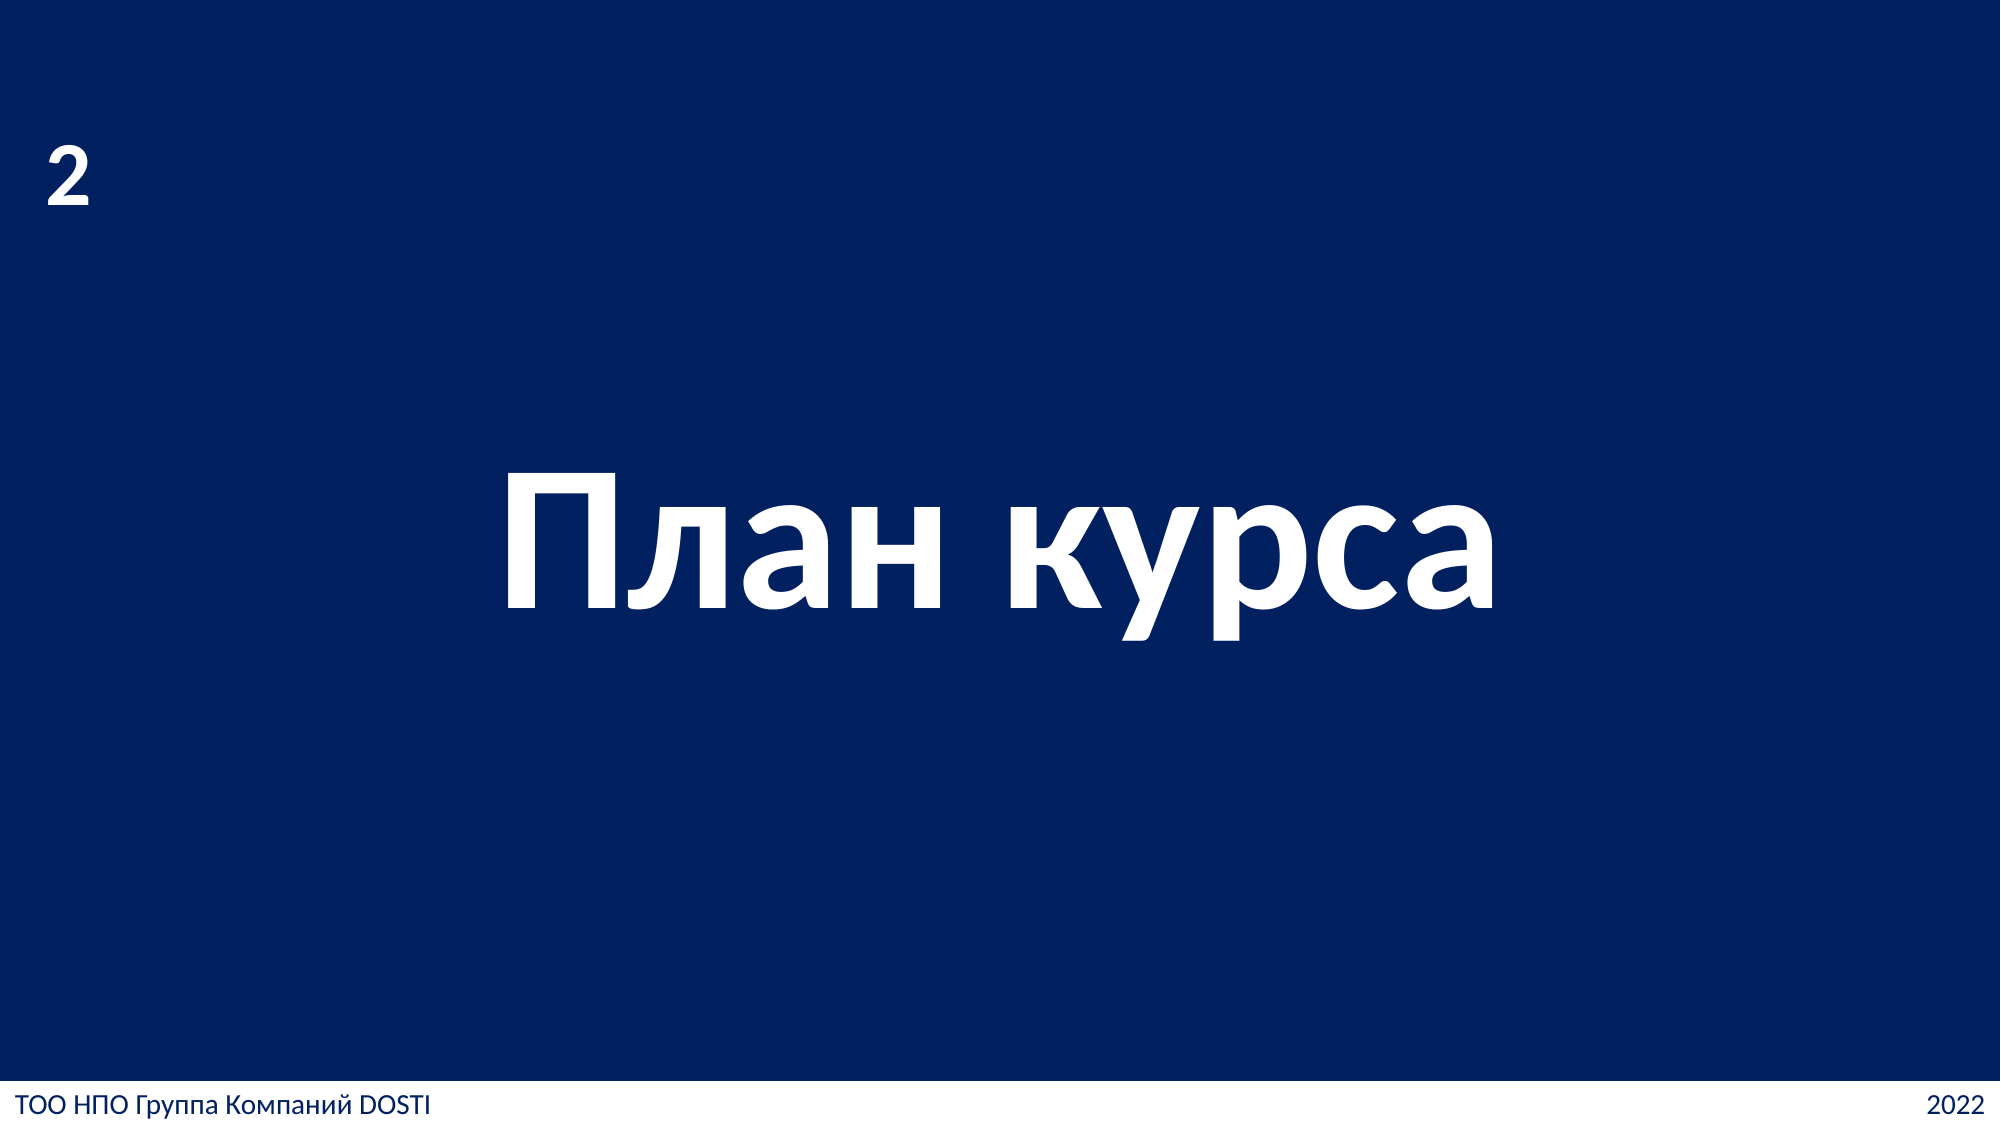

# План курса
2
ТОО НПО Группа Компаний DOSTI
2022